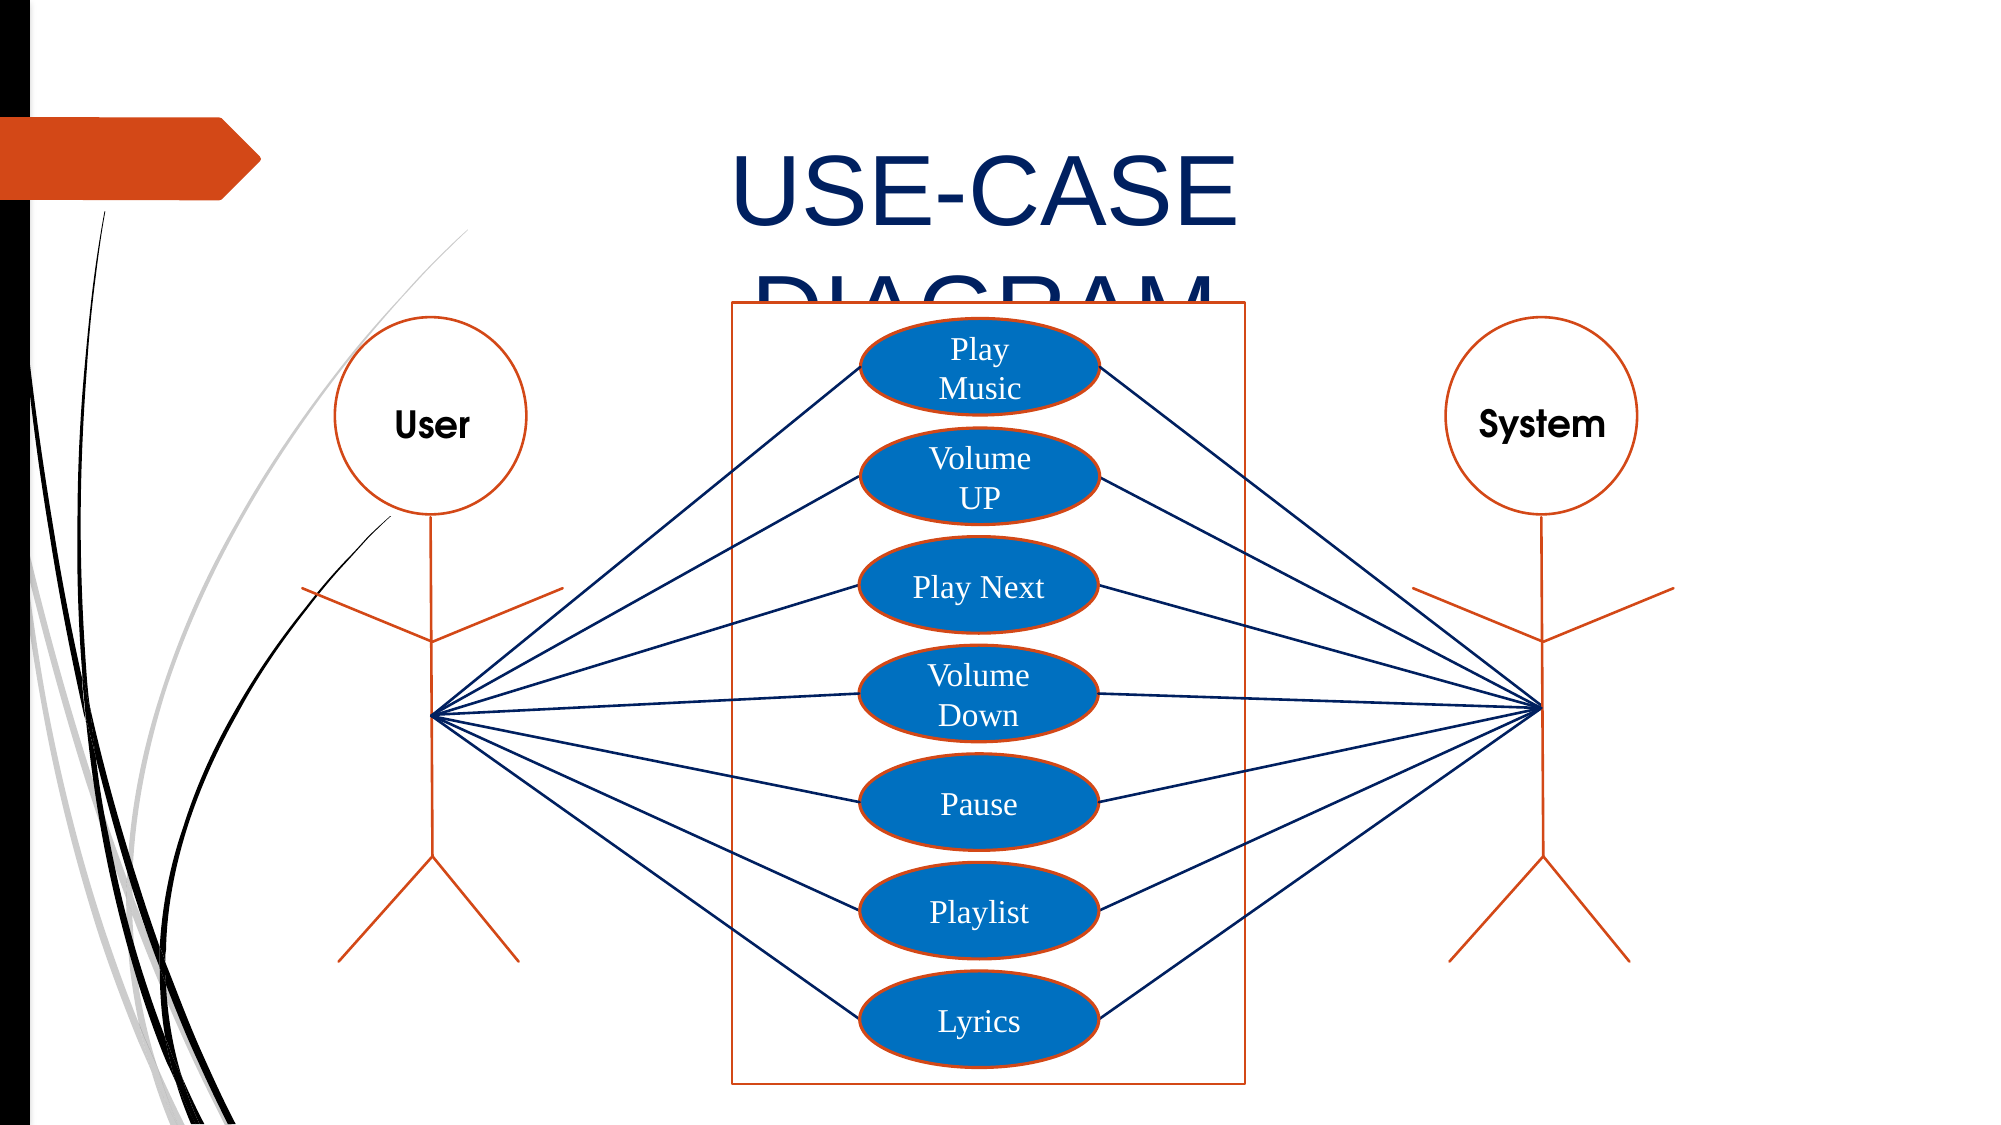

# USE-CASE DIAGRAM

Play Music
System
User
Volume UP
Play Music
Play Next
Volume Down
Pause
Playlist
Lyrics